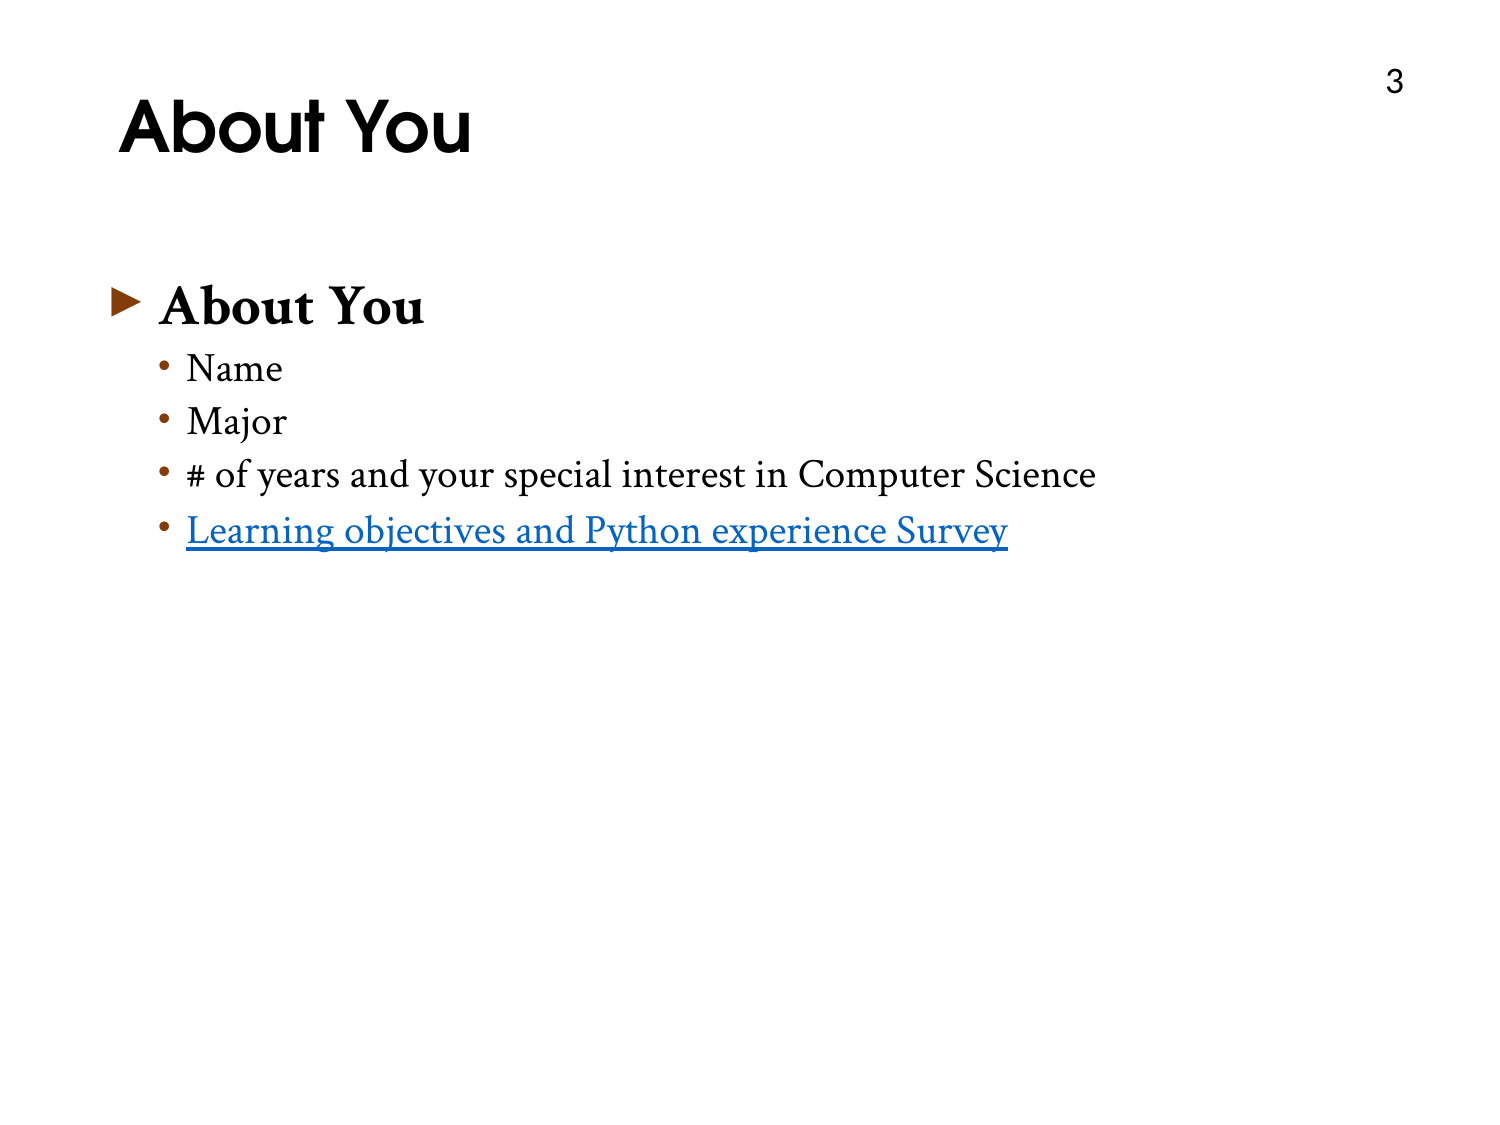

3
# About You
About You
Name
Major
# of years and your special interest in Computer Science
Learning objectives and Python experience Survey